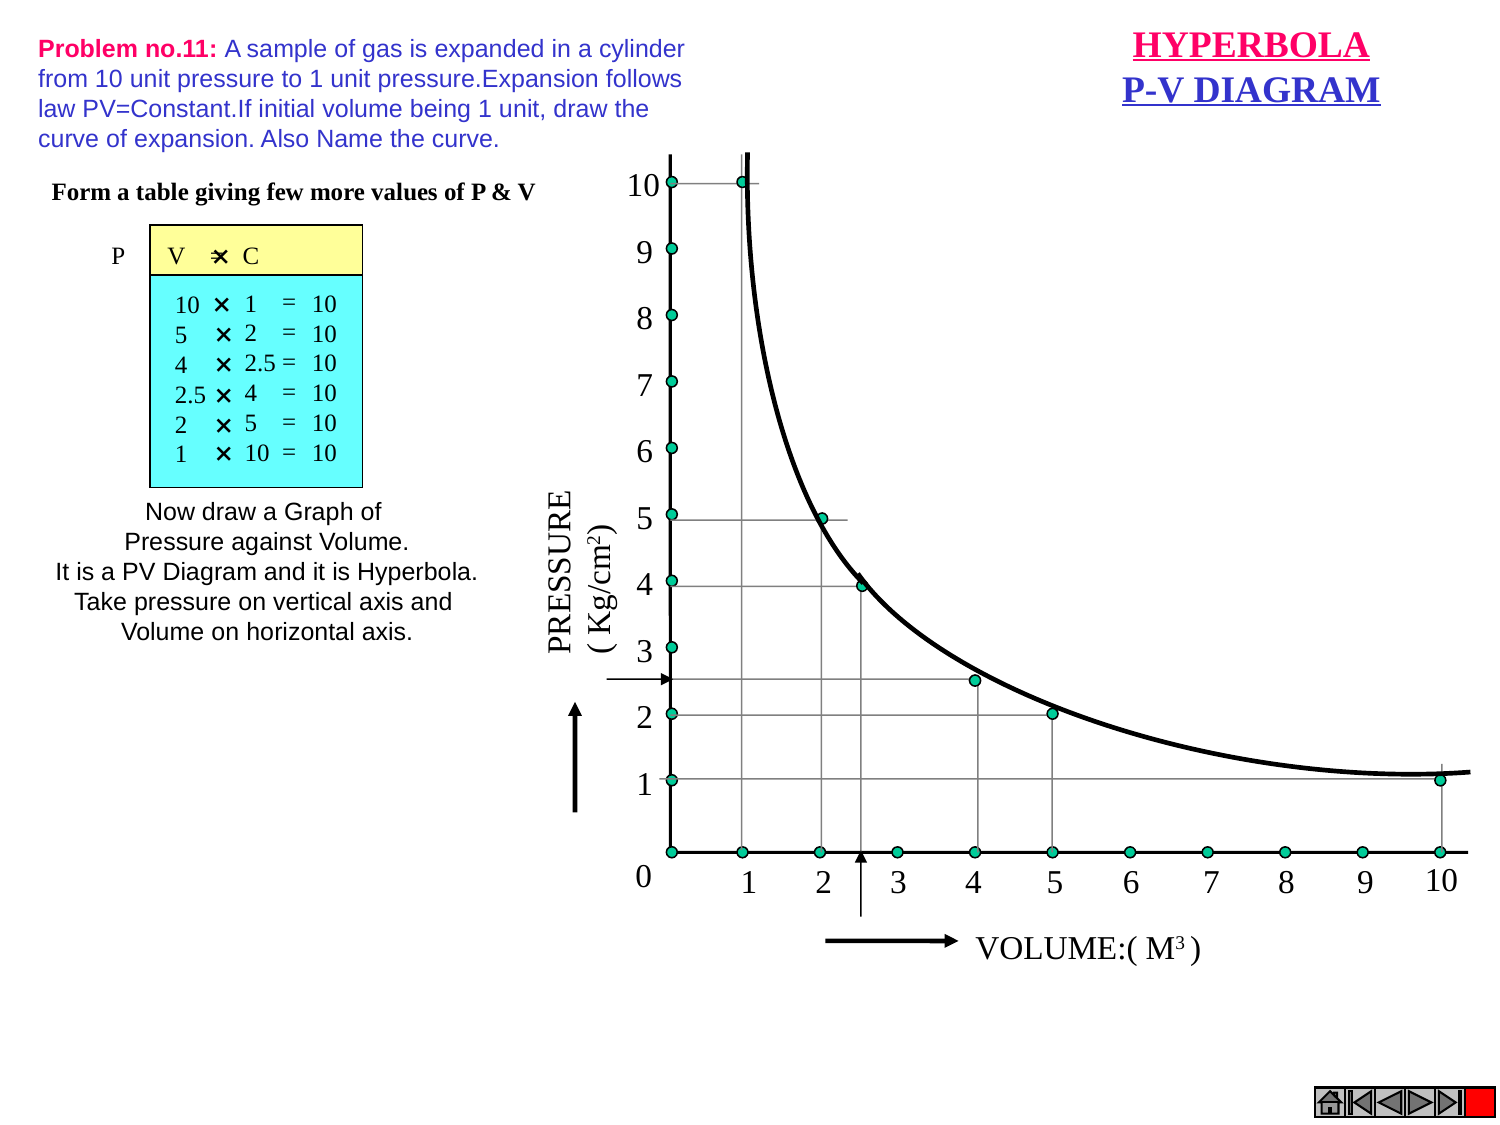

HYPERBOLA
P-V DIAGRAM
Problem no.11: A sample of gas is expanded in a cylinder
from 10 unit pressure to 1 unit pressure.Expansion follows
law PV=Constant.If initial volume being 1 unit, draw the
curve of expansion. Also Name the curve.

10
9
8
7
6
5
4
3
2
1
Form a table giving few more values of P & V

+
P       V    =   C

+
=
=
=
=
=
=
1
2
2.5
4
5
10
10
10
10
10
10
10

10
5
4
2.5
2
1
+
+
+
+
+

Now draw a Graph of
Pressure against Volume.
It is a PV Diagram and it is Hyperbola.
Take pressure on vertical axis and
Volume on horizontal axis.

PRESSURE
( Kg/cm2)

0

10
1
2
3
4
5
6
7
8
9

VOLUME:( M3 )